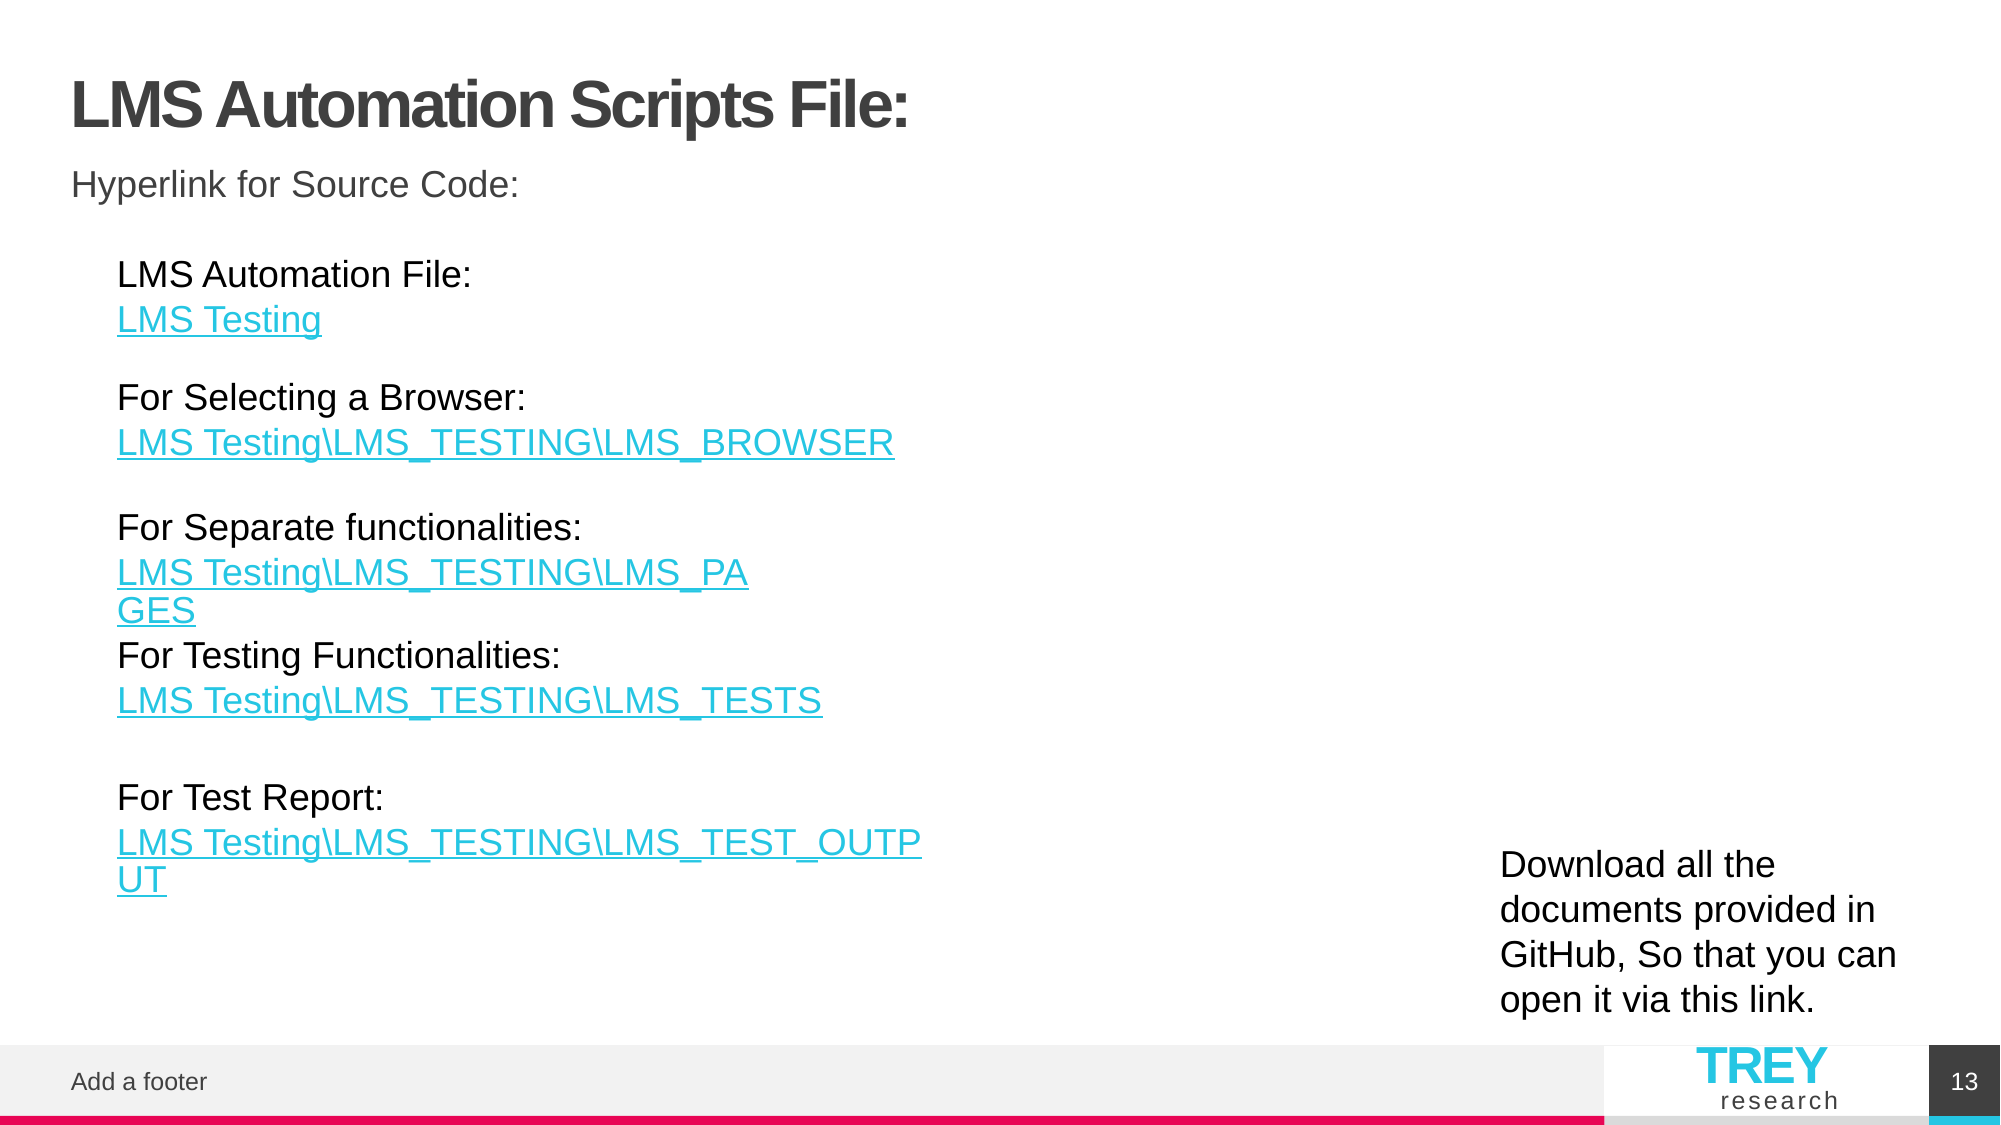

# LMS Automation Scripts File:
Hyperlink for Source Code:
LMS Automation File:
LMS Testing
For Selecting a Browser:
LMS Testing\LMS_TESTING\LMS_BROWSER
For Separate functionalities:
LMS Testing\LMS_TESTING\LMS_PAGES
For Testing Functionalities:
LMS Testing\LMS_TESTING\LMS_TESTS
For Test Report:
LMS Testing\LMS_TESTING\LMS_TEST_OUTPUT
Download all the documents provided in GitHub, So that you can open it via this link.
13
Add a footer